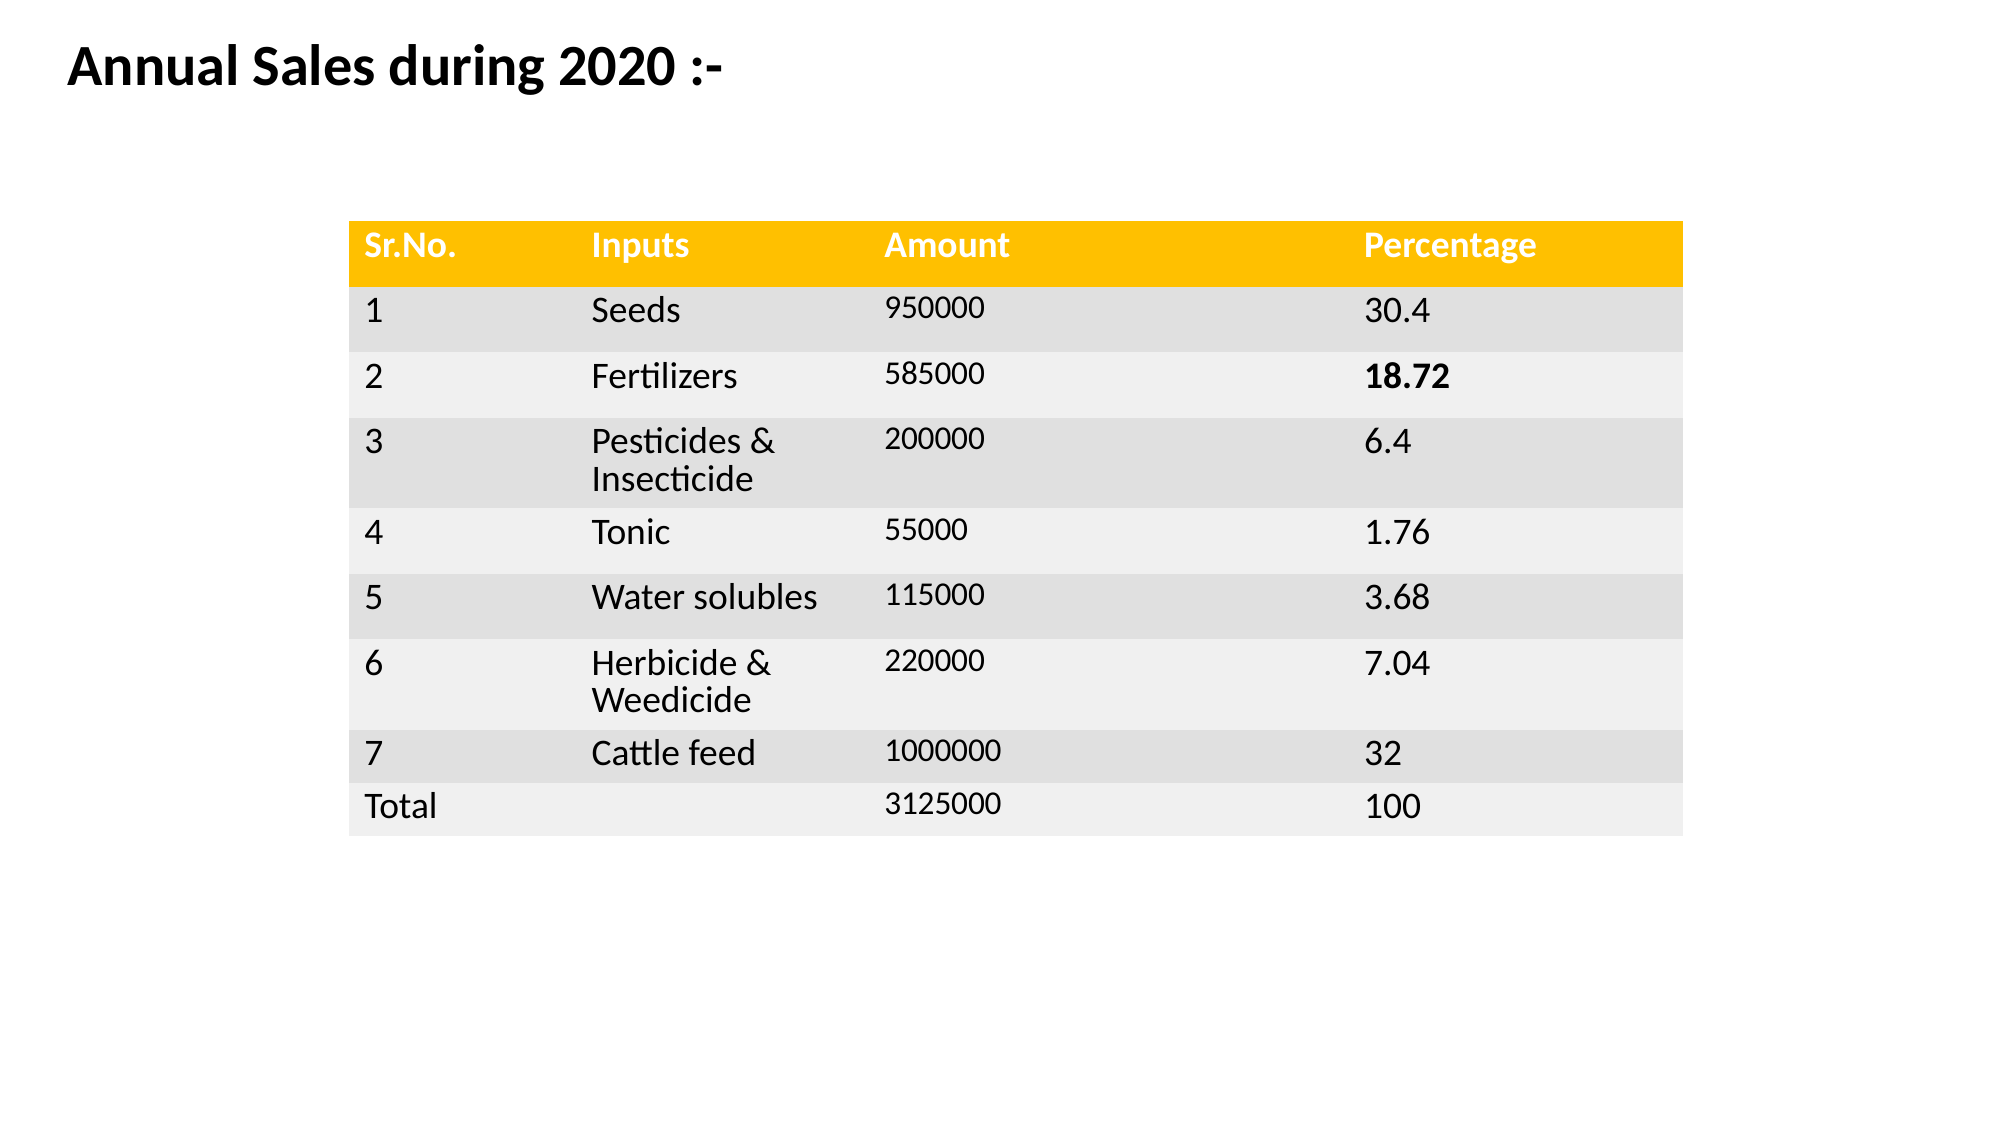

Annual Sales during 2020 :-
| Sr.No. | Inputs | Amount | Percentage |
| --- | --- | --- | --- |
| 1 | Seeds | 950000 | 30.4 |
| 2 | Fertilizers | 585000 | 18.72 |
| 3 | Pesticides & Insecticide | 200000 | 6.4 |
| 4 | Tonic | 55000 | 1.76 |
| 5 | Water solubles | 115000 | 3.68 |
| 6 | Herbicide & Weedicide | 220000 | 7.04 |
| 7 | Cattle feed | 1000000 | 32 |
| Total |  | 3125000 | 100 |